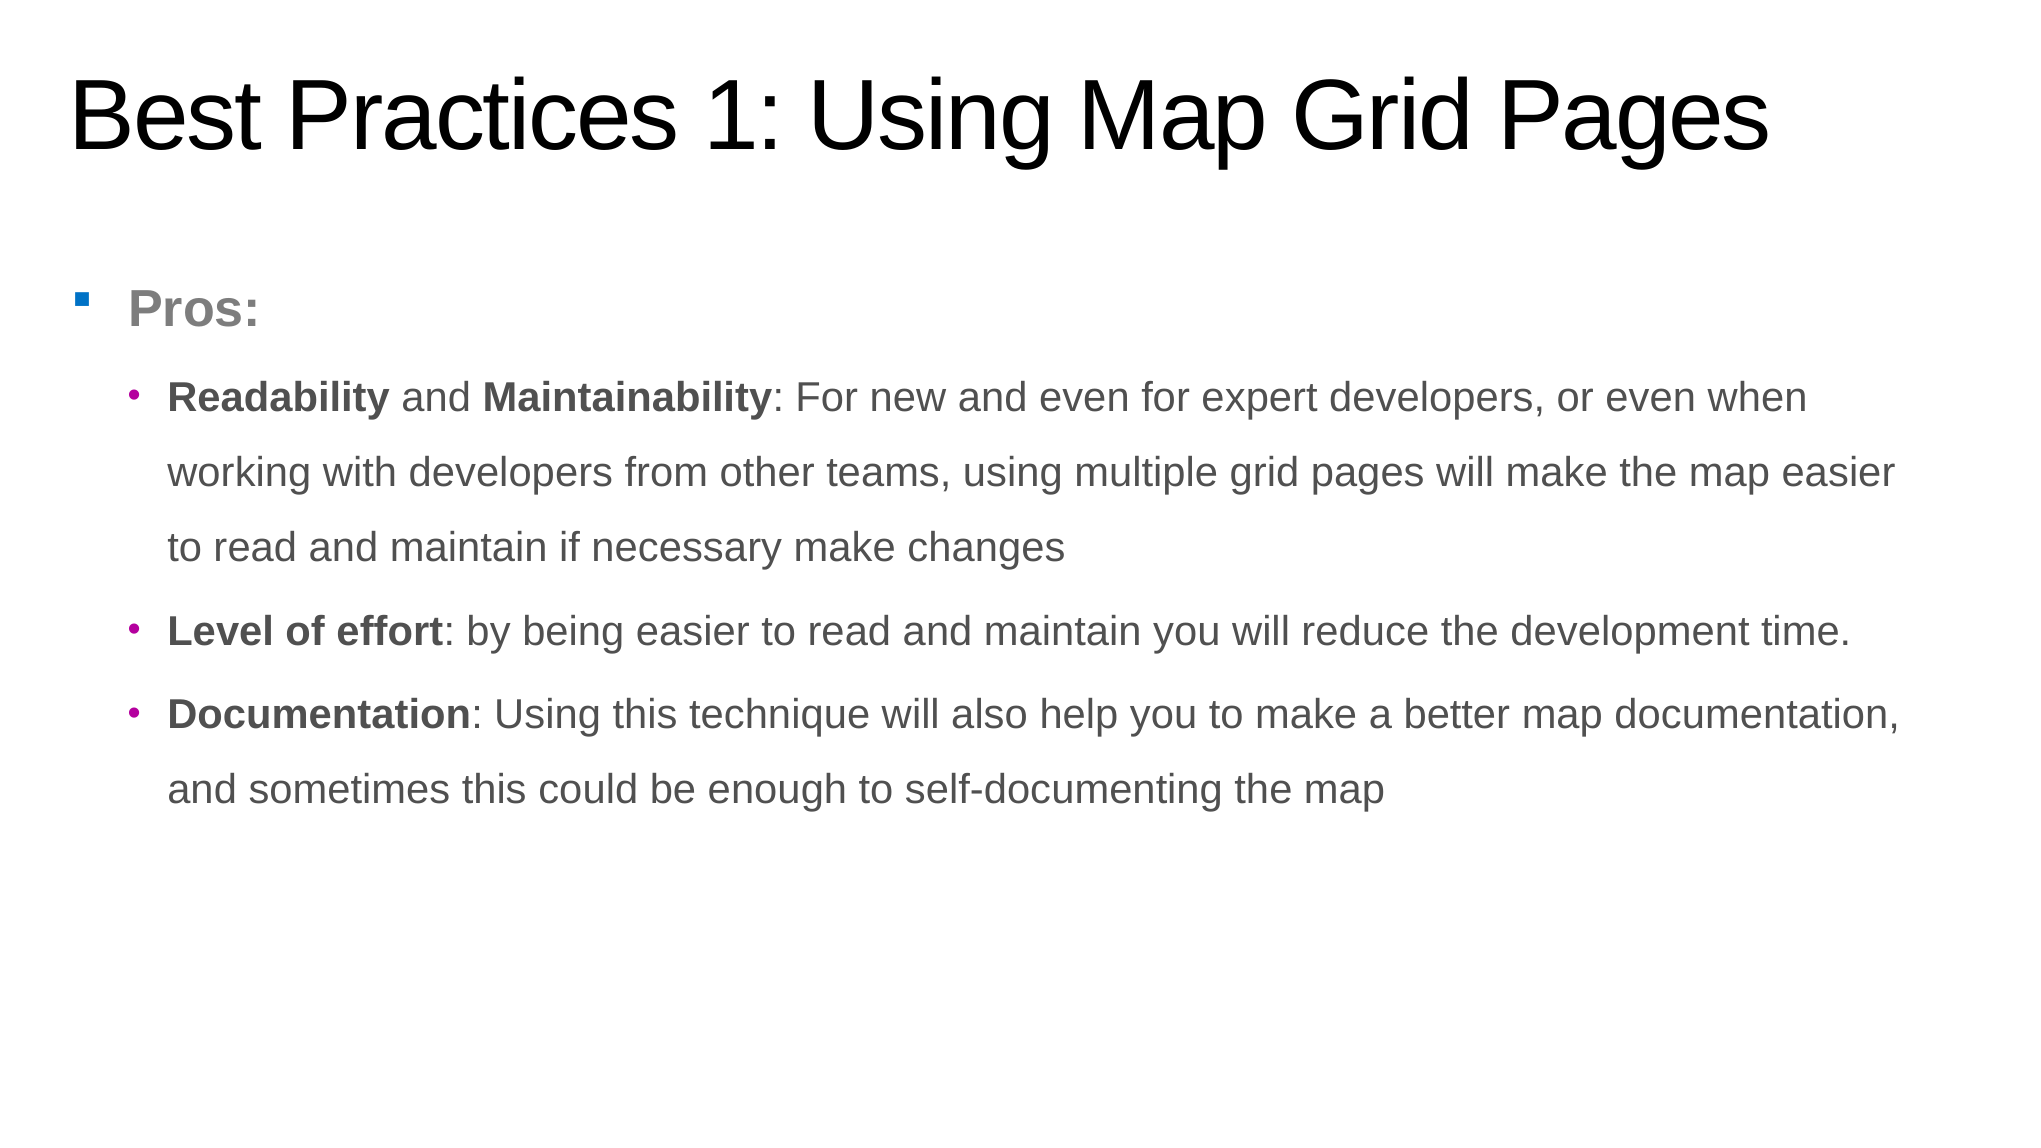

# Best Practices 1: Using Map Grid Pages
Pros:
Readability and Maintainability: For new and even for expert developers, or even when working with developers from other teams, using multiple grid pages will make the map easier to read and maintain if necessary make changes
Level of effort: by being easier to read and maintain you will reduce the development time.
Documentation: Using this technique will also help you to make a better map documentation, and sometimes this could be enough to self-documenting the map